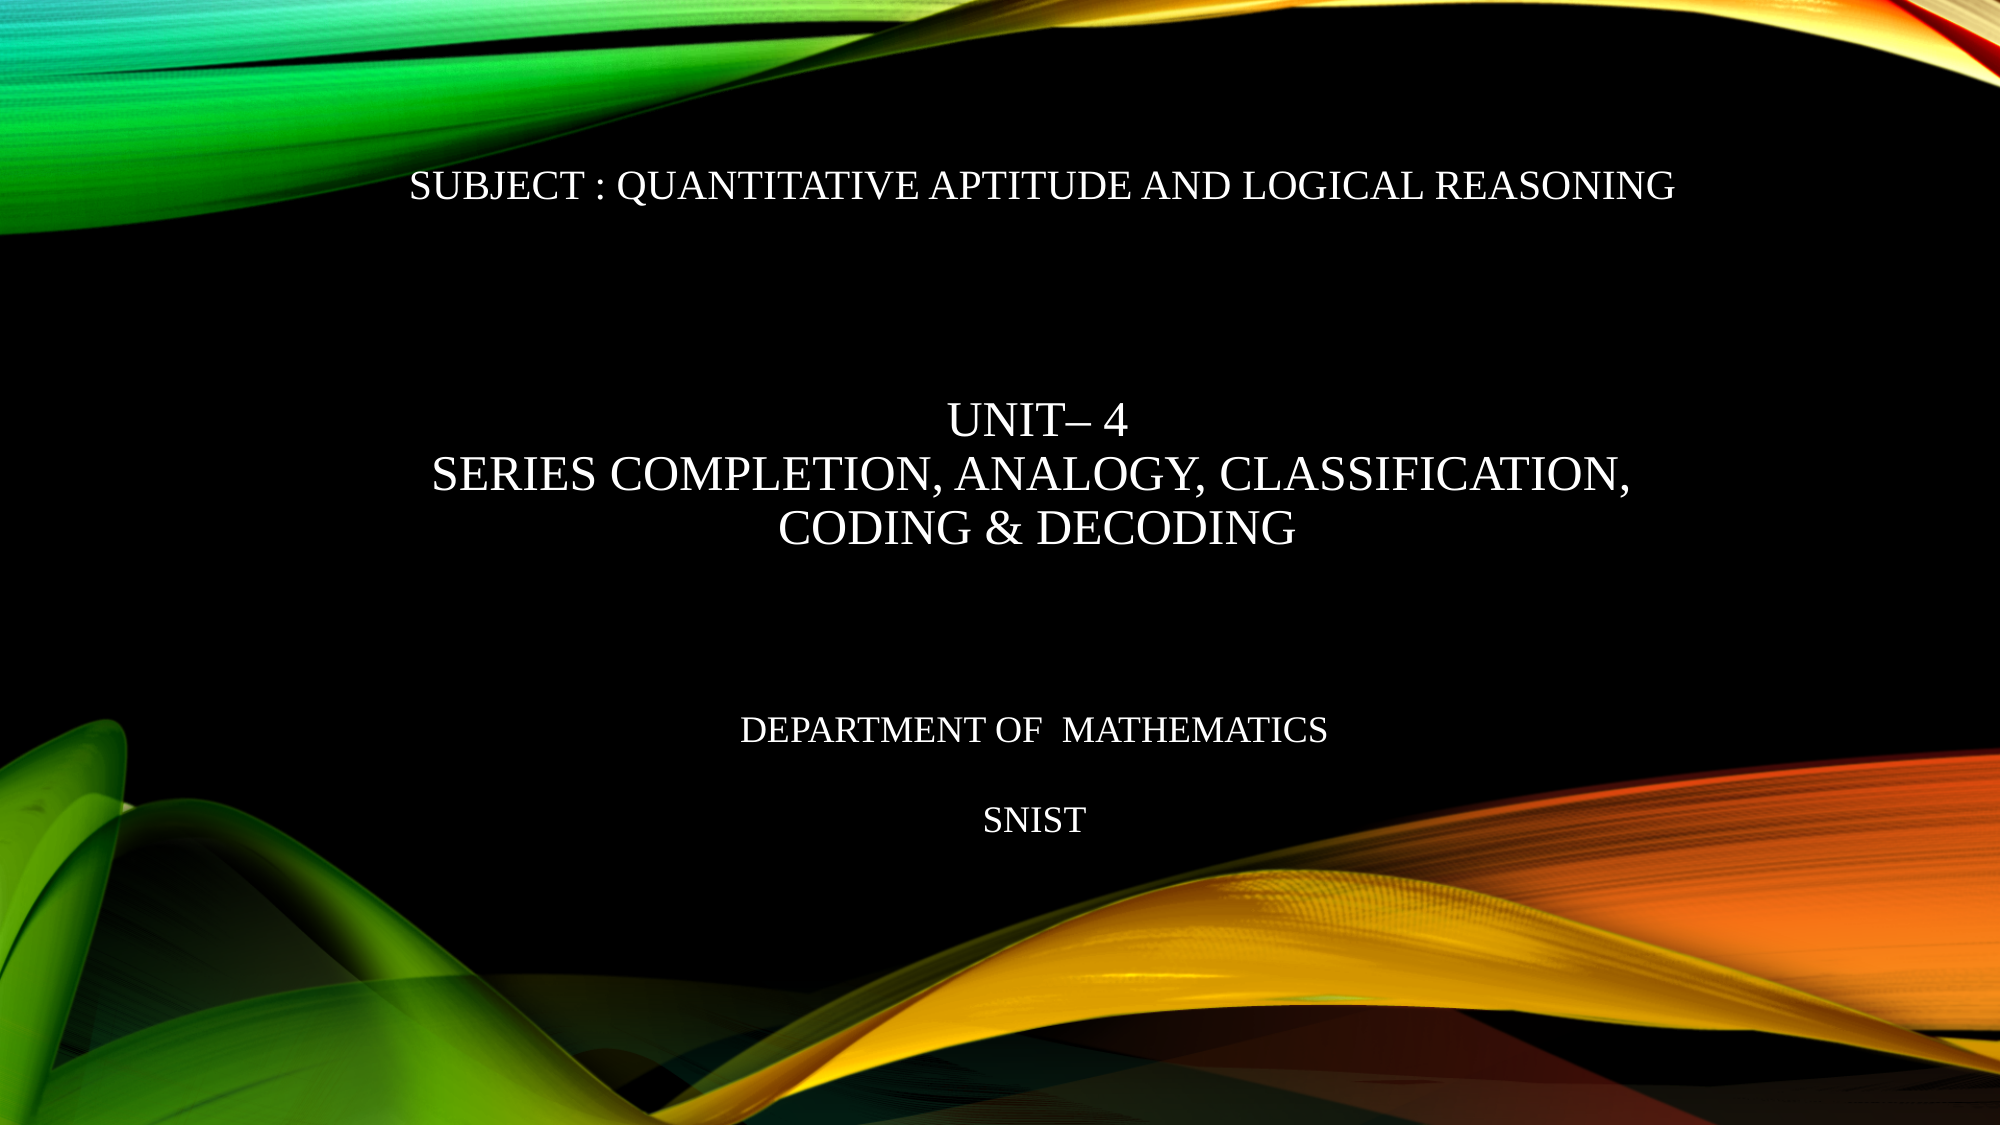

SUBJECT : QUANTITATIVE APTITUDE AND LOGICAL REASONING

# UNIT– 4 Series Completion, Analogy, Classification, Coding & Decoding
DEPARTMENT OF  MATHEMATICS
SNIST